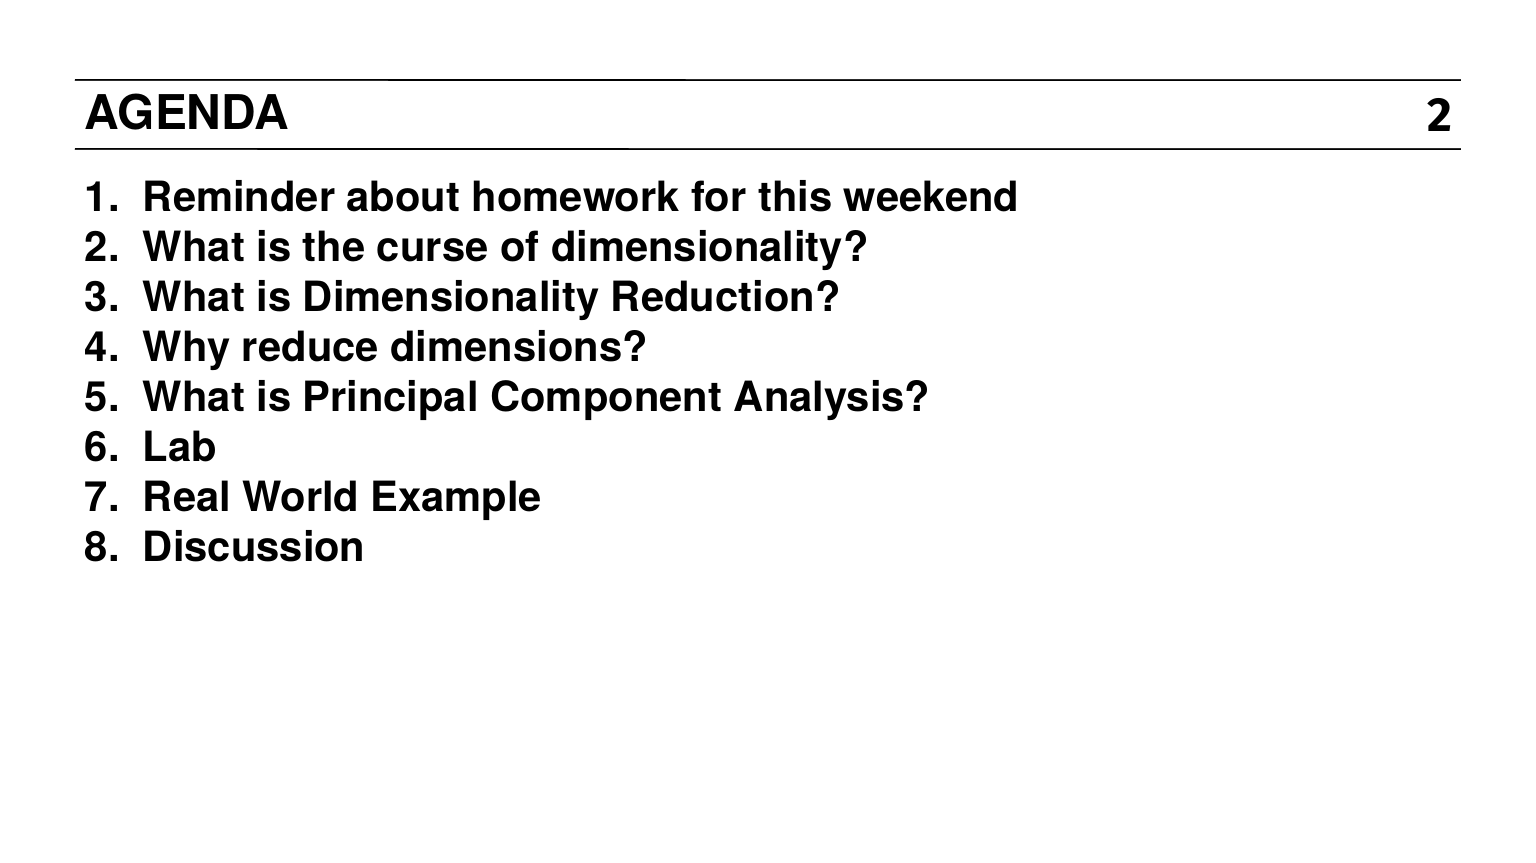

# AGENDA
2

Reminder about homework for this weekend
What is the curse of dimensionality?
What is Dimensionality Reduction?
Why reduce dimensions?
What is Principal Component Analysis?
Lab
Real World Example
Discussion